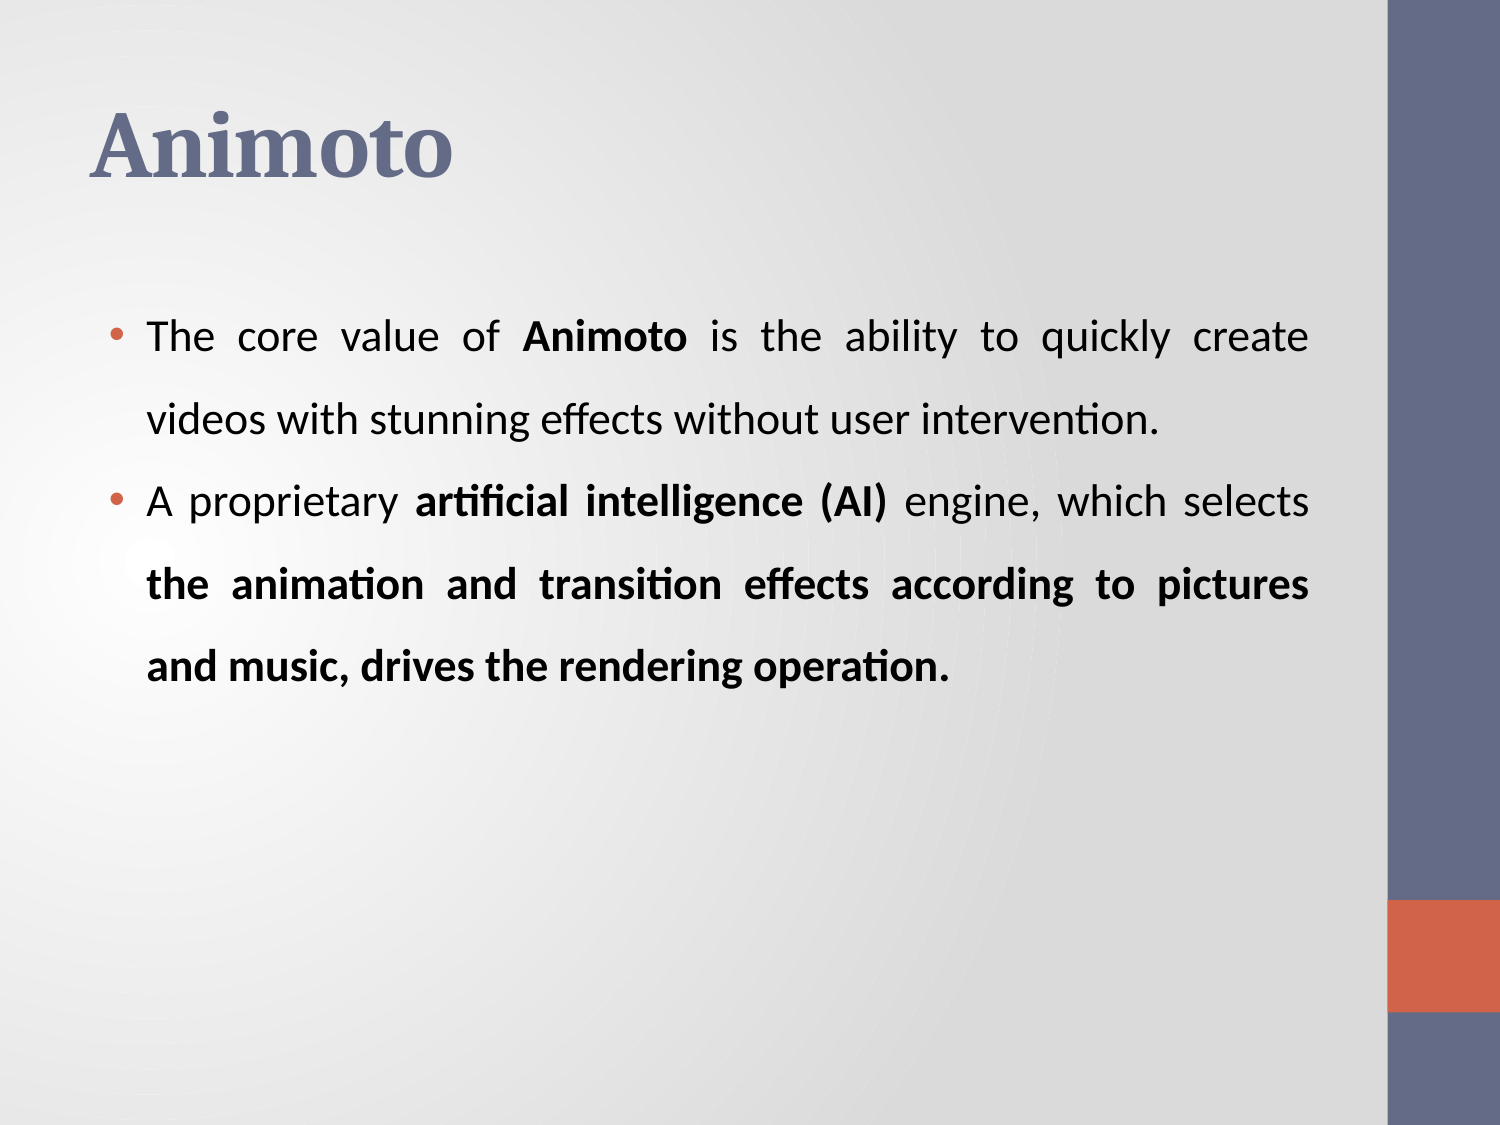

# Animoto
The core value of Animoto is the ability to quickly create videos with stunning effects without user intervention.
A proprietary artificial intelligence (AI) engine, which selects the animation and transition effects according to pictures and music, drives the rendering operation.